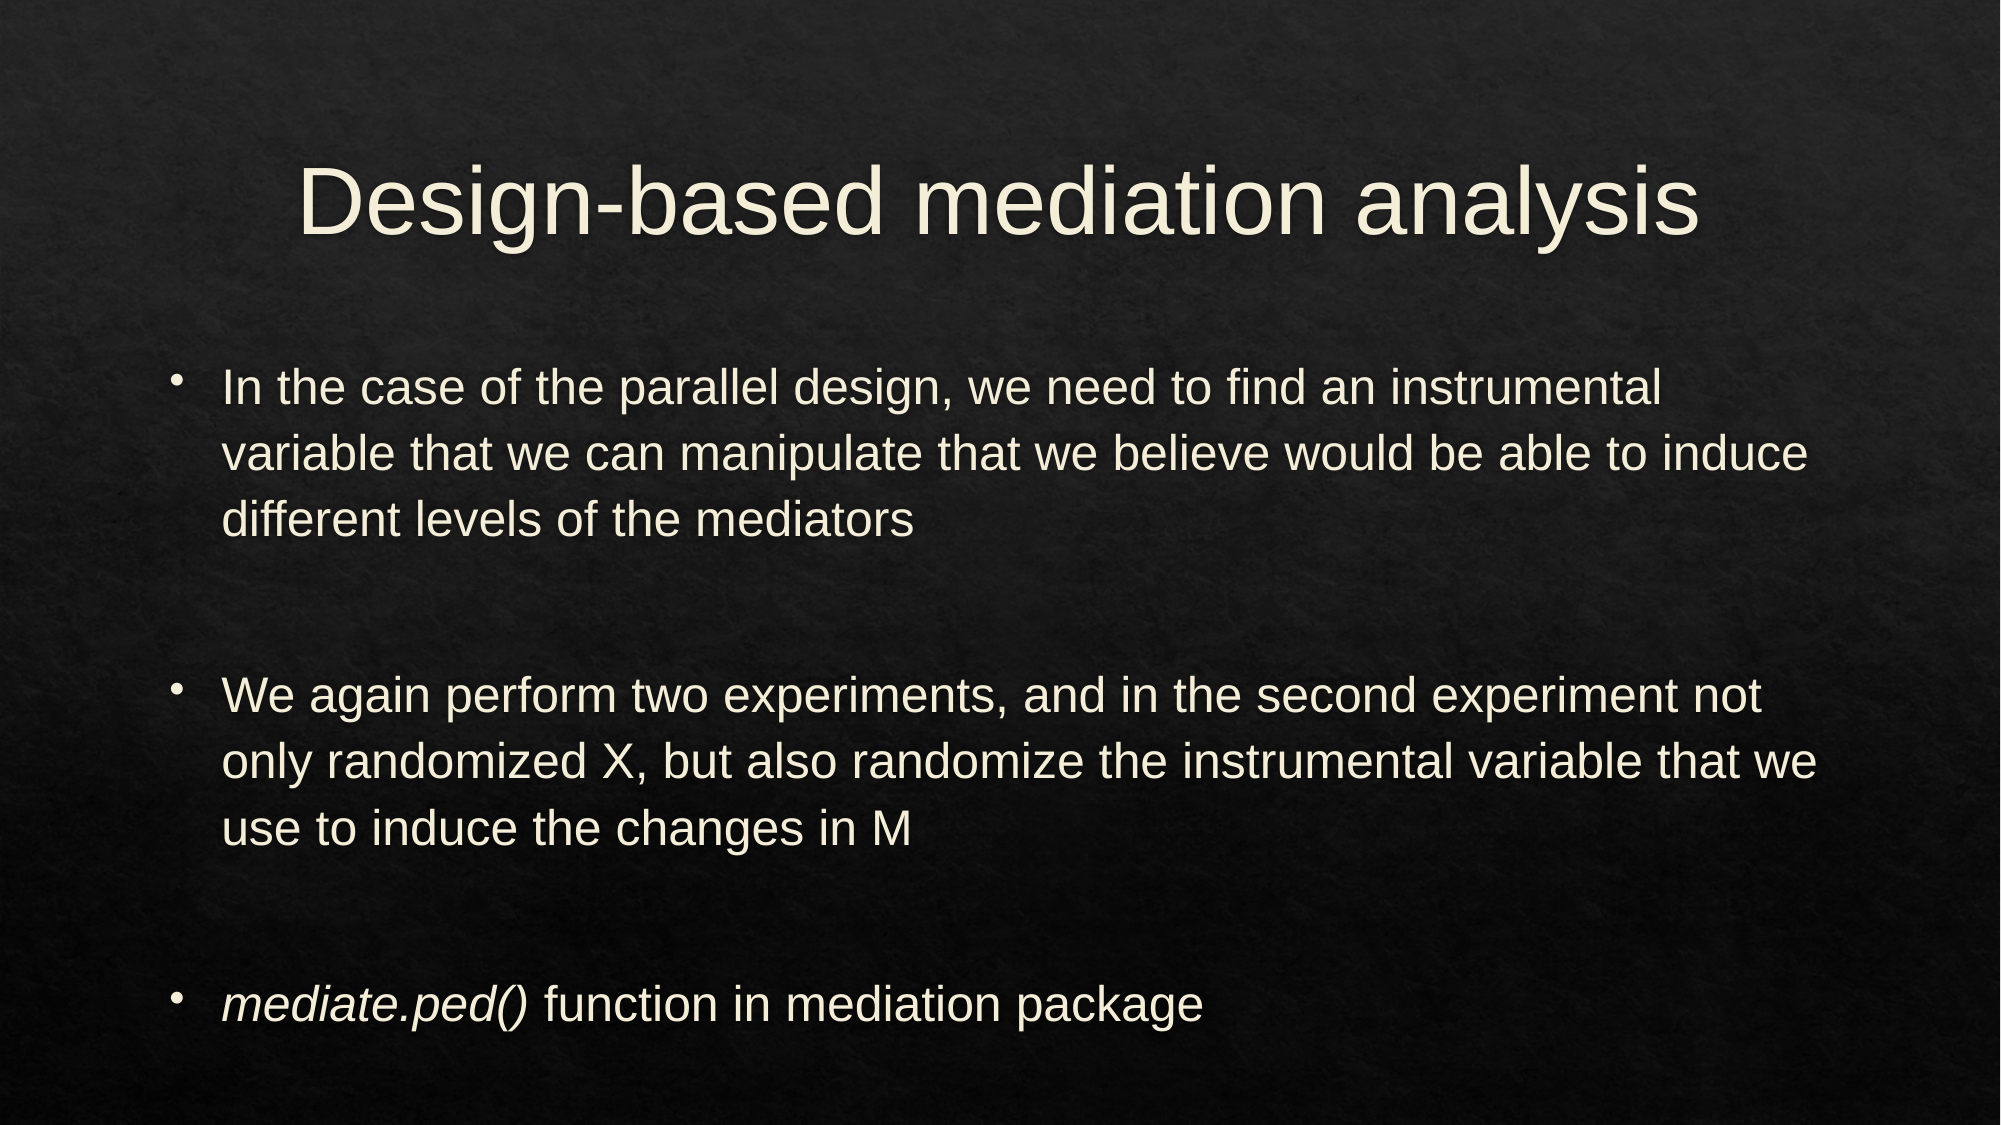

# Design-based mediation analysis
In the case of the parallel design, we need to find an instrumental variable that we can manipulate that we believe would be able to induce different levels of the mediators

We again perform two experiments, and in the second experiment not only randomized X, but also randomize the instrumental variable that we use to induce the changes in M

mediate.ped() function in mediation package